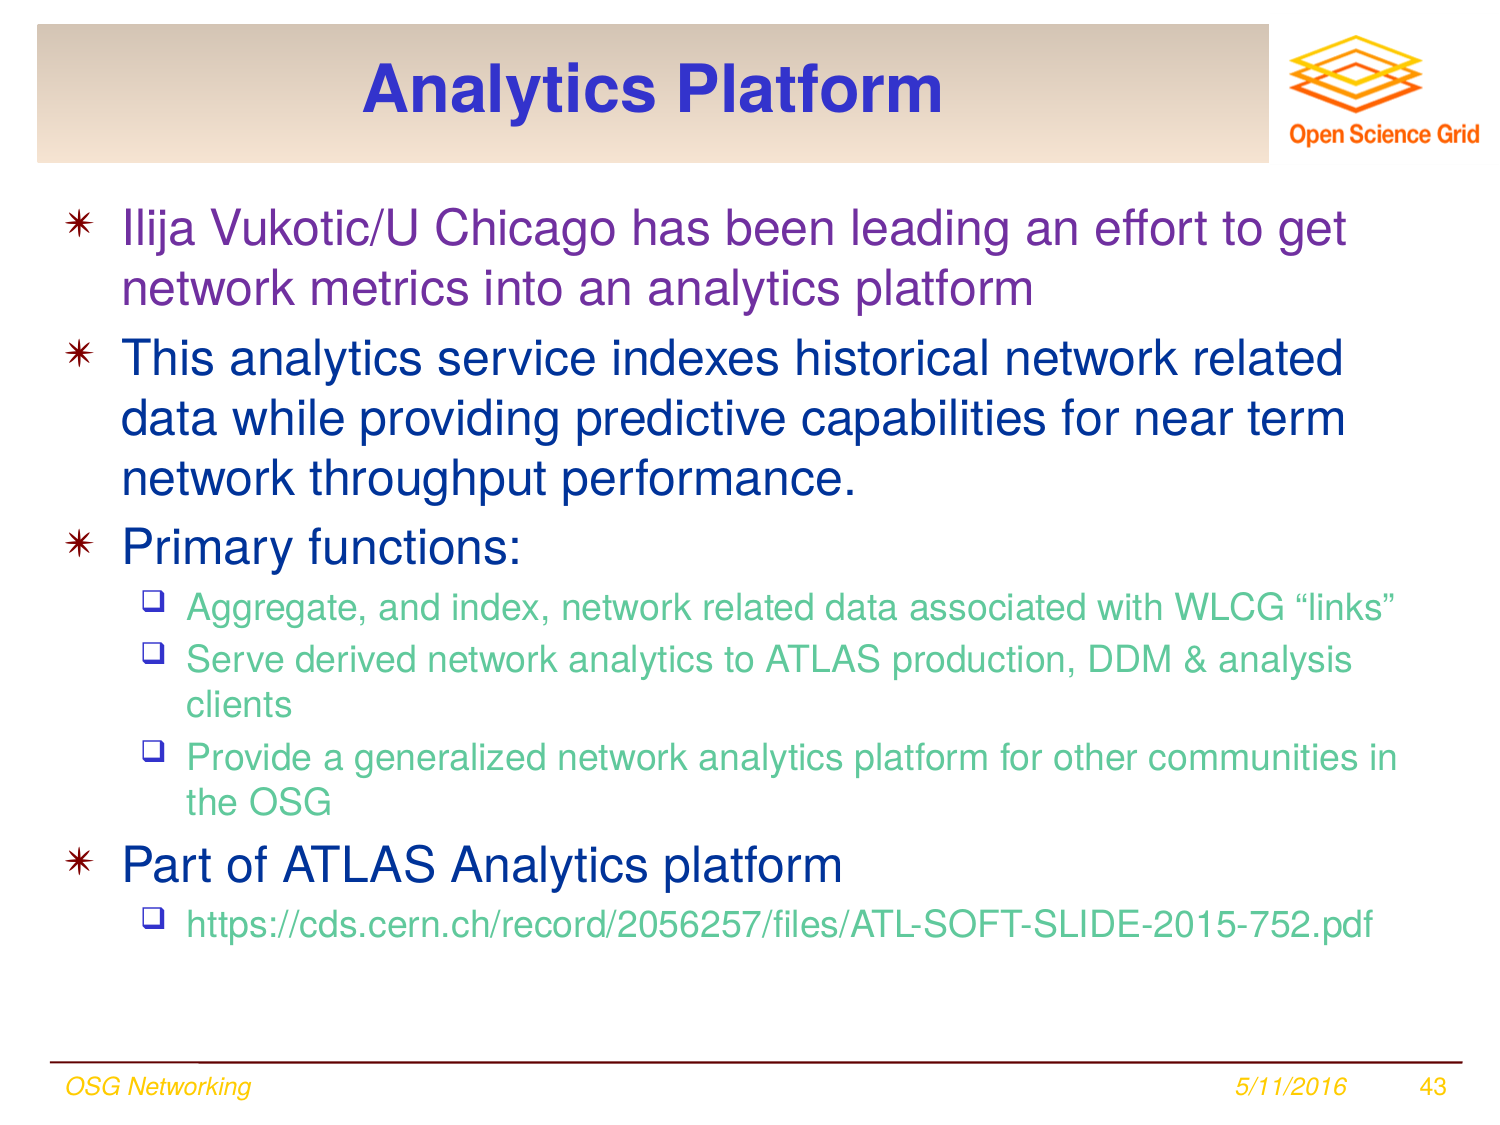

# Analytics Platform
Ilija Vukotic/U Chicago has been leading an effort to get network metrics into an analytics platform
This analytics service indexes historical network related data while providing predictive capabilities for near term network throughput performance.
Primary functions:
Aggregate, and index, network related data associated with WLCG “links”
Serve derived network analytics to ATLAS production, DDM & analysis clients
Provide a generalized network analytics platform for other communities in the OSG
Part of ATLAS Analytics platform
https://cds.cern.ch/record/2056257/files/ATL-SOFT-SLIDE-2015-752.pdf
OSG Networking
5/11/2016
43